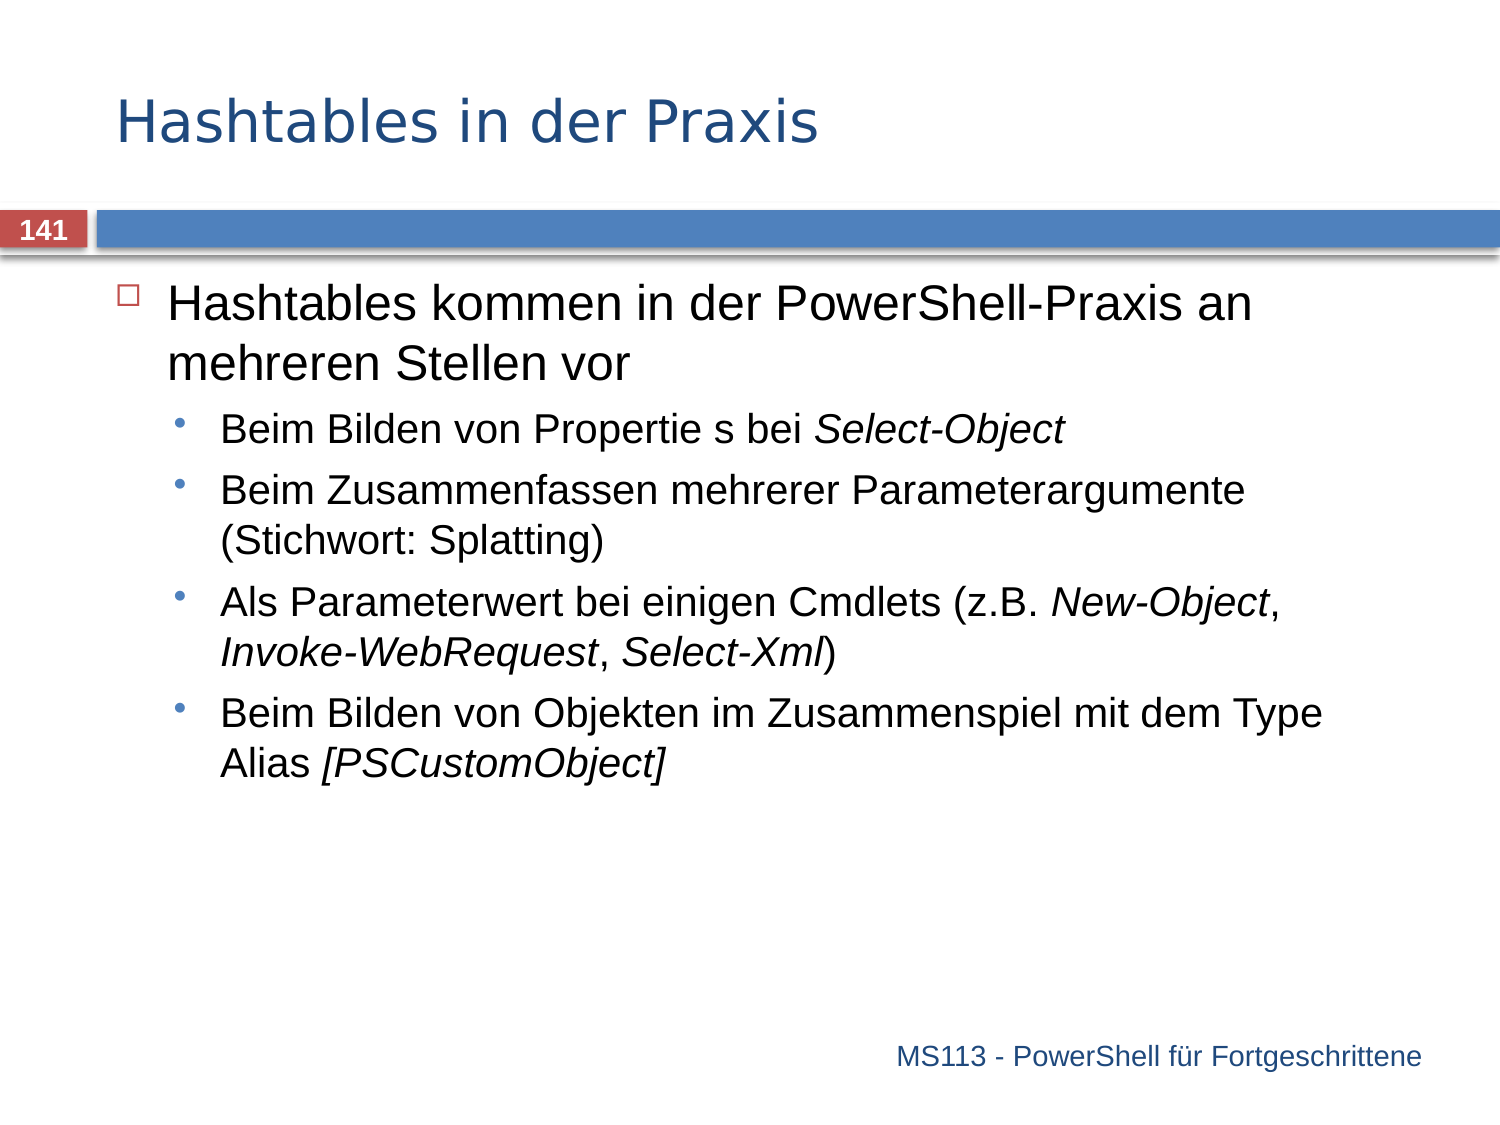

# Hashtables in der Praxis
141
Hashtables kommen in der PowerShell-Praxis an mehreren Stellen vor
Beim Bilden von Propertie s bei Select-Object
Beim Zusammenfassen mehrerer Parameterargumente (Stichwort: Splatting)
Als Parameterwert bei einigen Cmdlets (z.B. New-Object, Invoke-WebRequest, Select-Xml)
Beim Bilden von Objekten im Zusammenspiel mit dem Type Alias [PSCustomObject]
MS113 - PowerShell für Fortgeschrittene